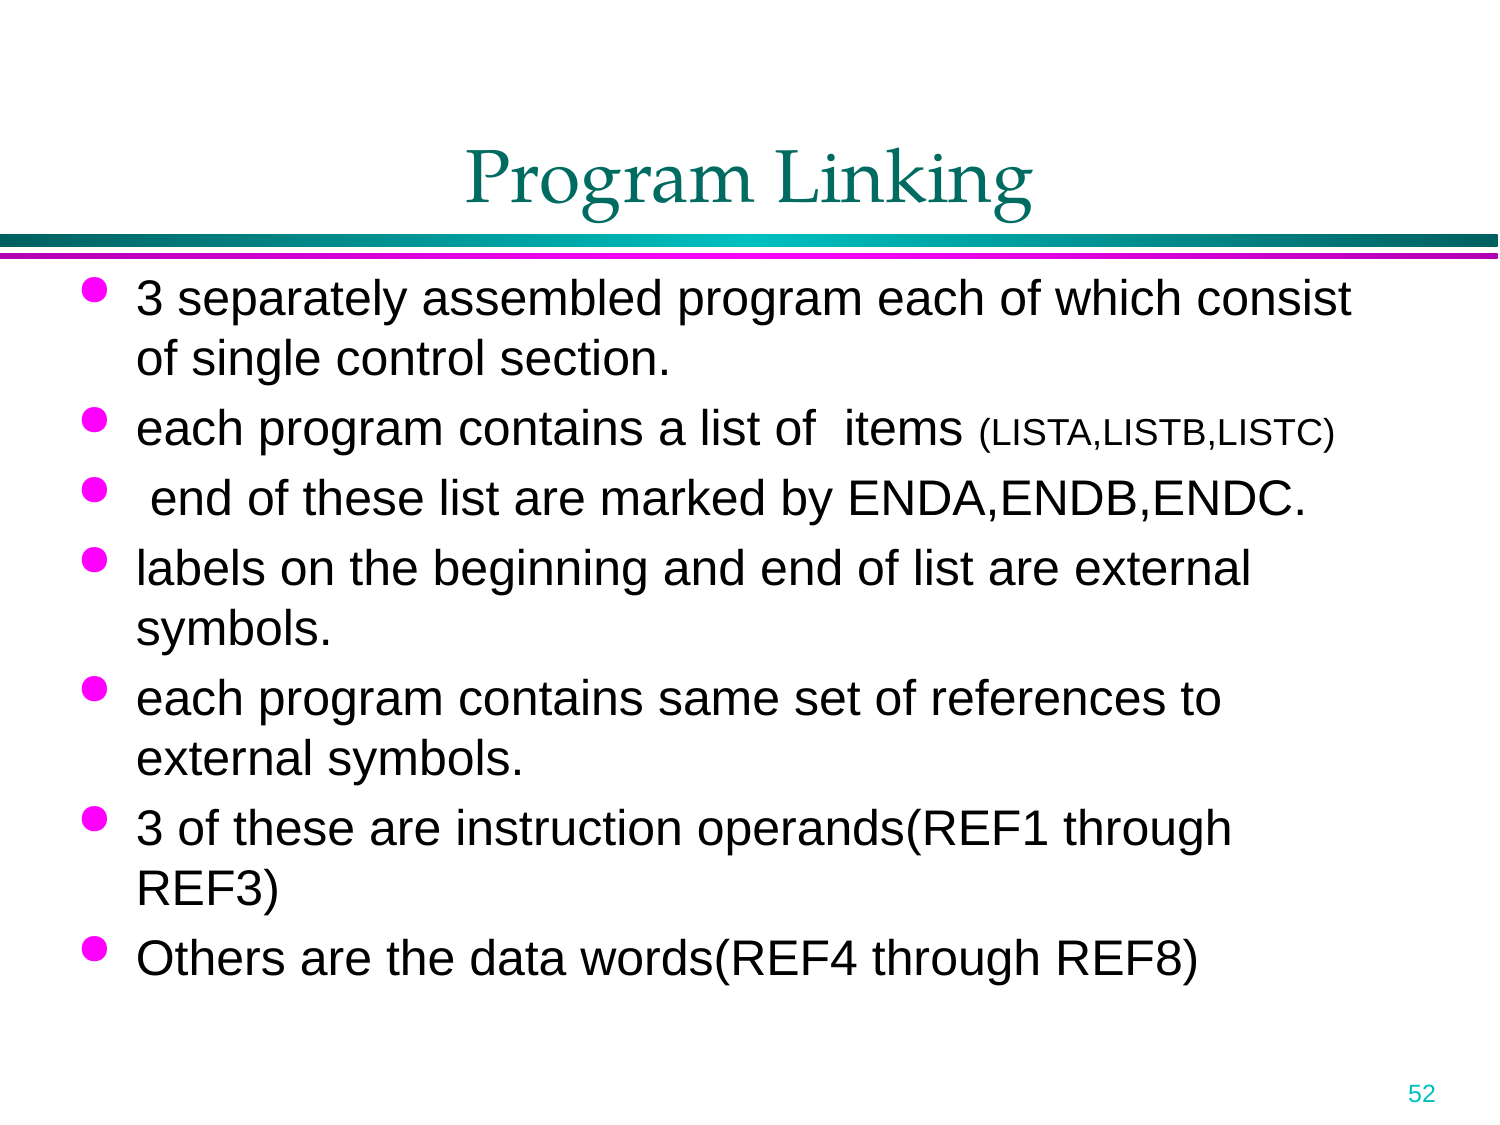

Program Linking
3 separately assembled program each of which consist of single control section.
each program contains a list of  items (LISTA,LISTB,LISTC)
 end of these list are marked by ENDA,ENDB,ENDC.
labels on the beginning and end of list are external symbols.
each program contains same set of references to external symbols.
3 of these are instruction operands(REF1 through REF3)
Others are the data words(REF4 through REF8)